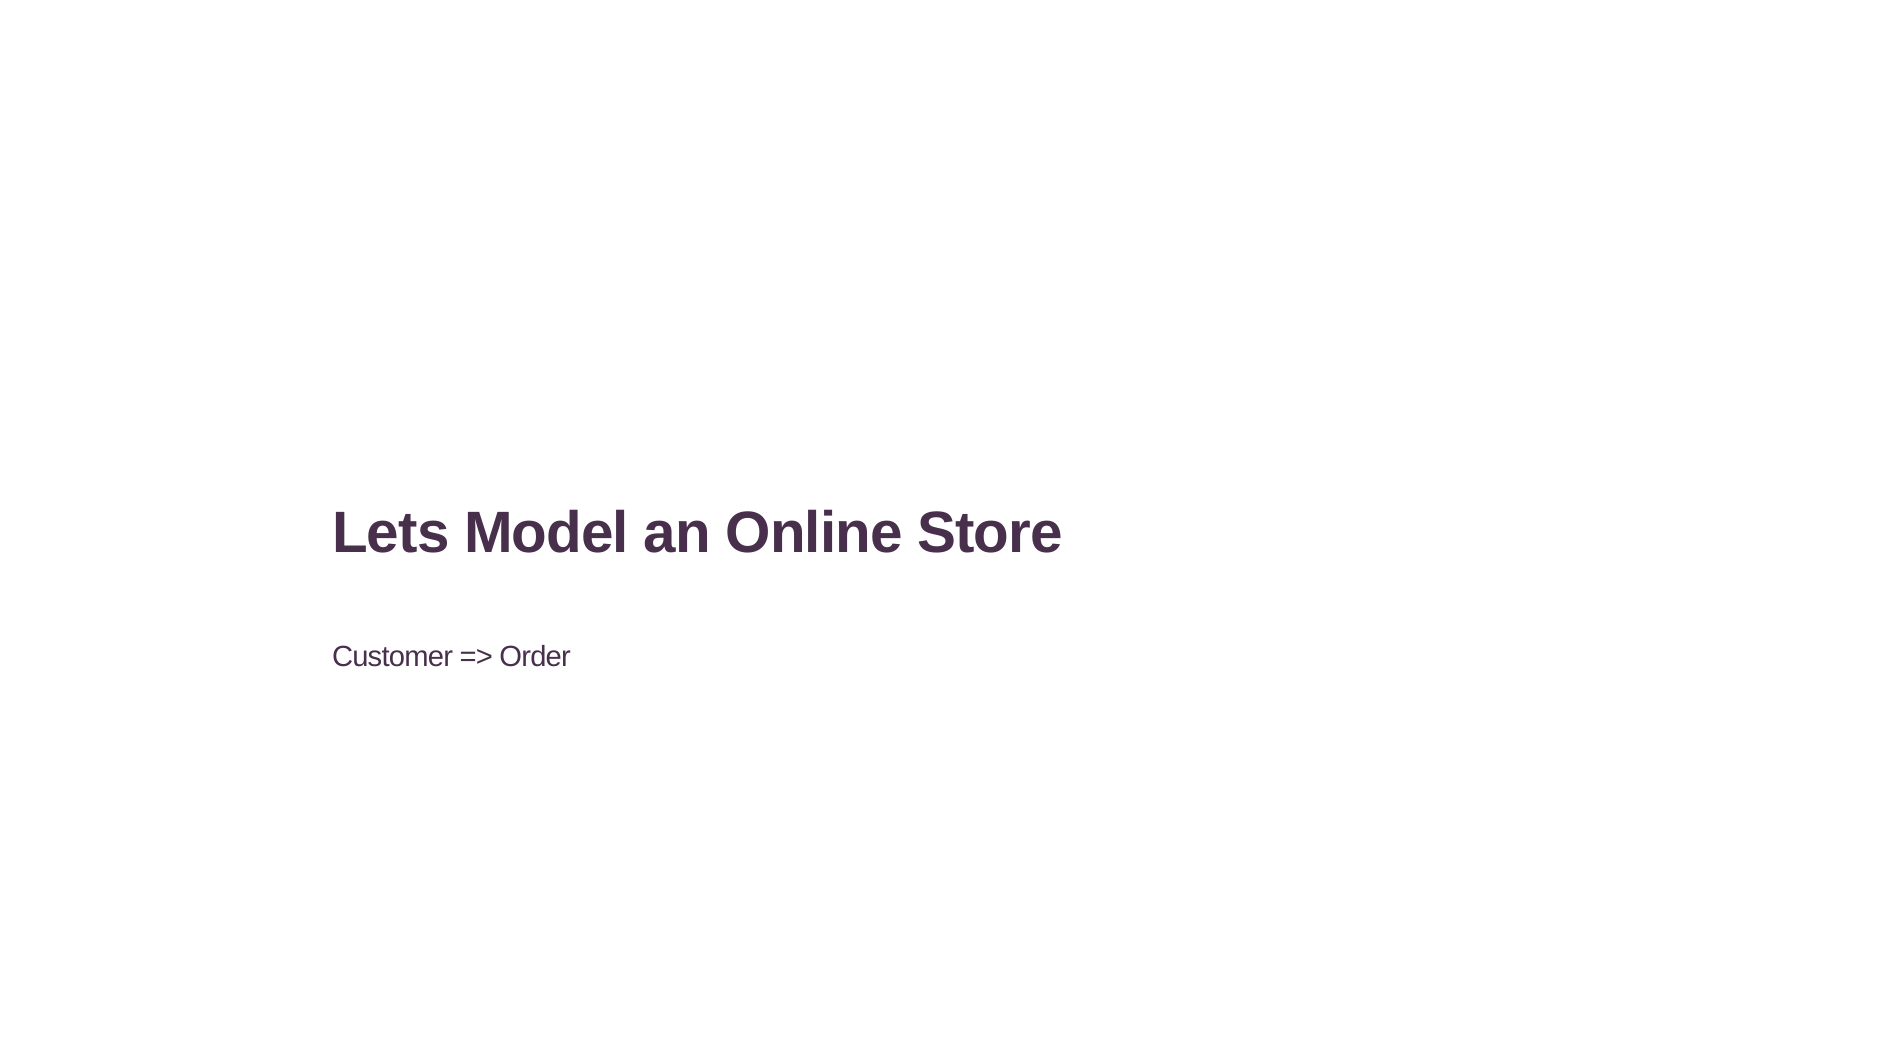

Lets Model an Online Store
Customer => Order